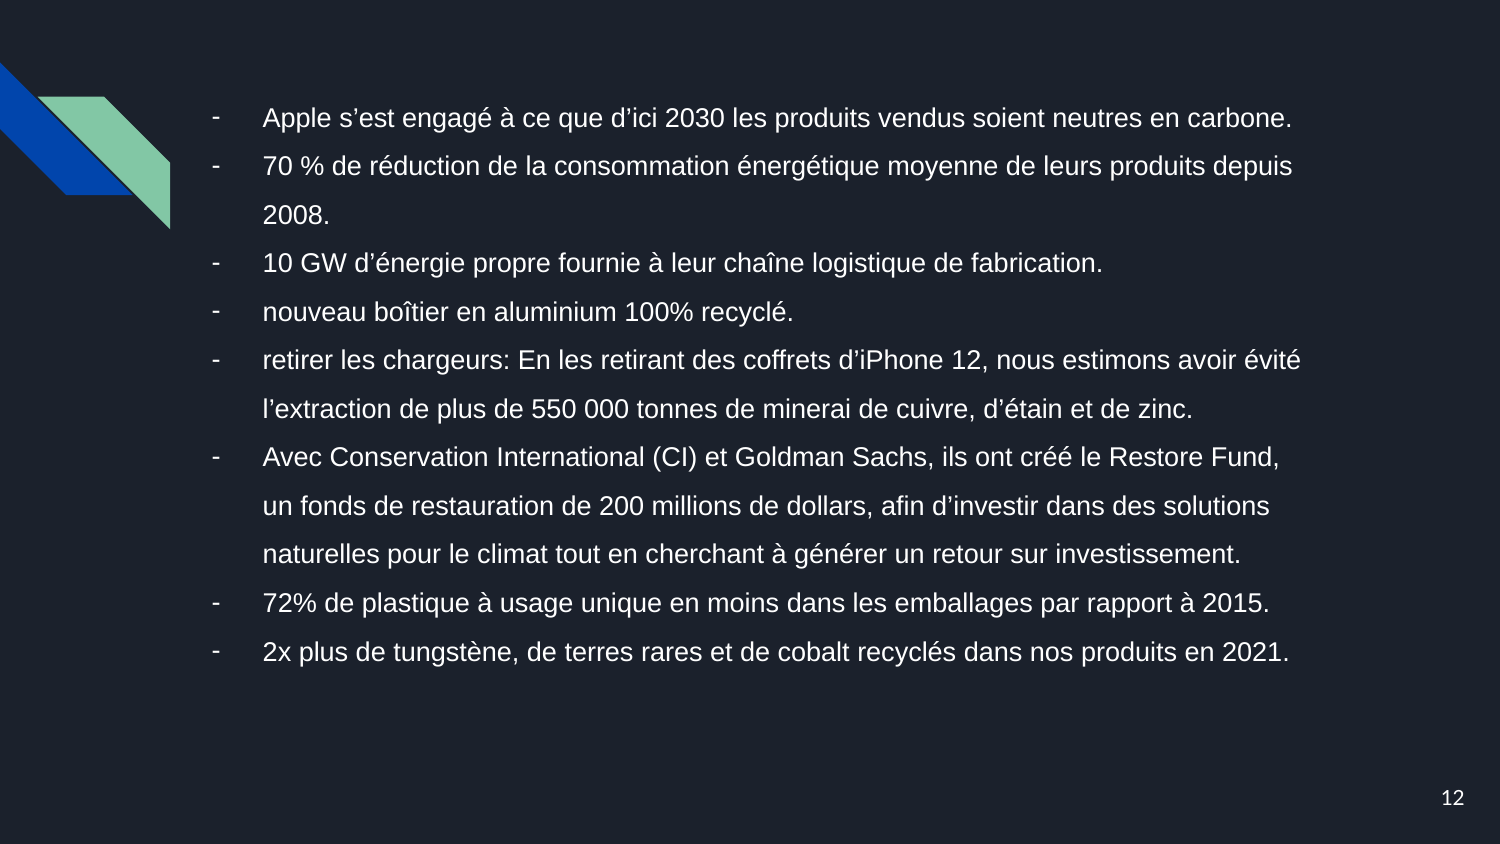

Apple s’est engagé à ce que d’ici 2030 les produits vendus soient neutres en carbone.
70 % de réduction de la consommation énergétique moyenne de leurs produits depuis 2008.
10 GW d’énergie propre fournie à leur chaîne logistique de fabrication.
nouveau boîtier en aluminium 100% recyclé.
retirer les chargeurs: En les retirant des coffrets d’iPhone 12, nous estimons avoir évité l’extraction de plus de 550 000 tonnes de minerai de cuivre, d’étain et de zinc.
Avec Conservation International (CI) et Goldman Sachs, ils ont créé le Restore Fund, un fonds de restauration de 200 millions de dollars, afin d’investir dans des solutions naturelles pour le climat tout en cherchant à générer un retour sur investissement.
72% de plastique à usage unique en moins dans les emballages par rapport à 2015.
2x plus de tungstène, de terres rares et de cobalt recyclés dans nos produits en 2021.
12